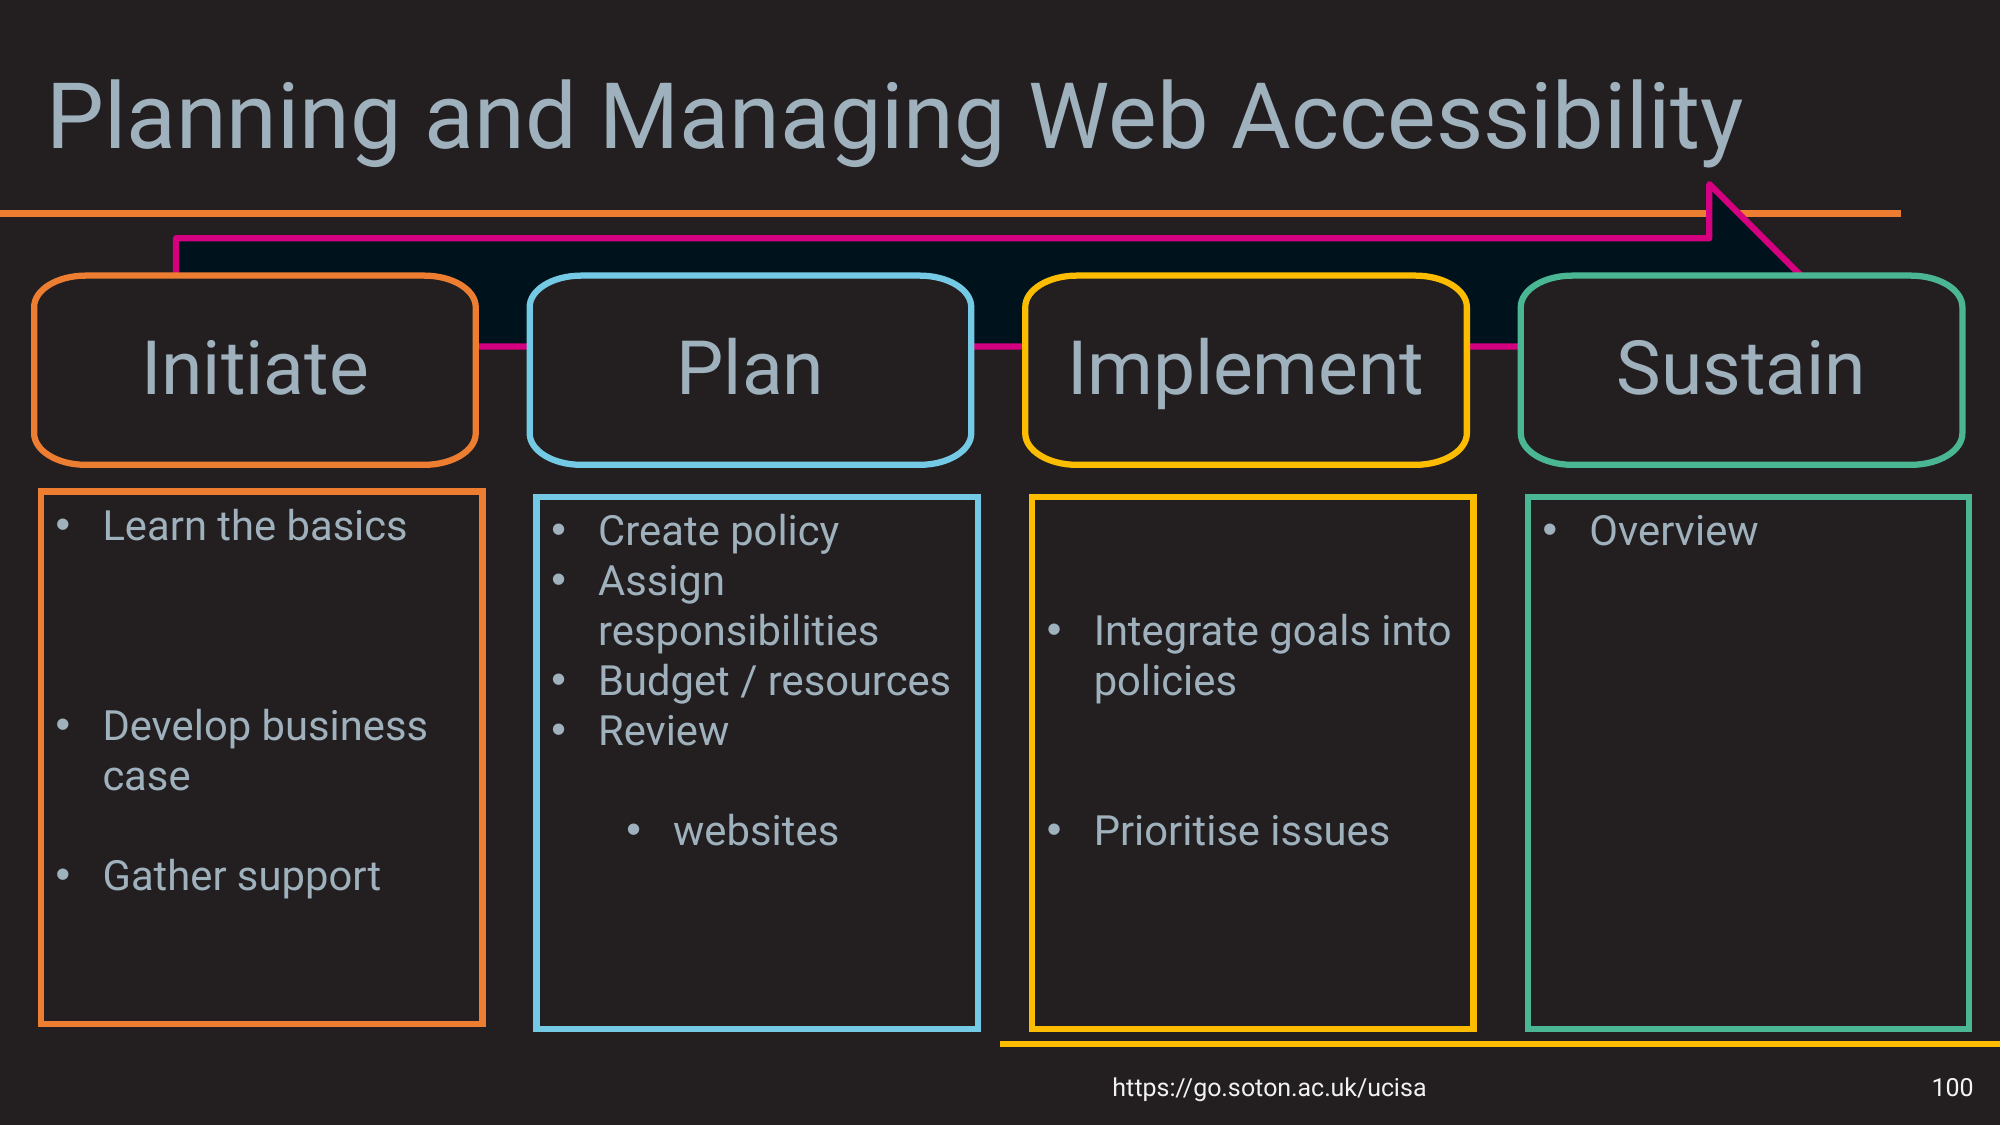

# Planning and Managing Web Accessibility a2

Initiate
Plan
Implement
Sustain
Learn the basics

Develop business case

Gather support
Create policy
Assign responsibilities
Budget / resources
Review

websites

Integrate goals into policies

Prioritise issues
Overview
100
https://go.soton.ac.uk/ucisa